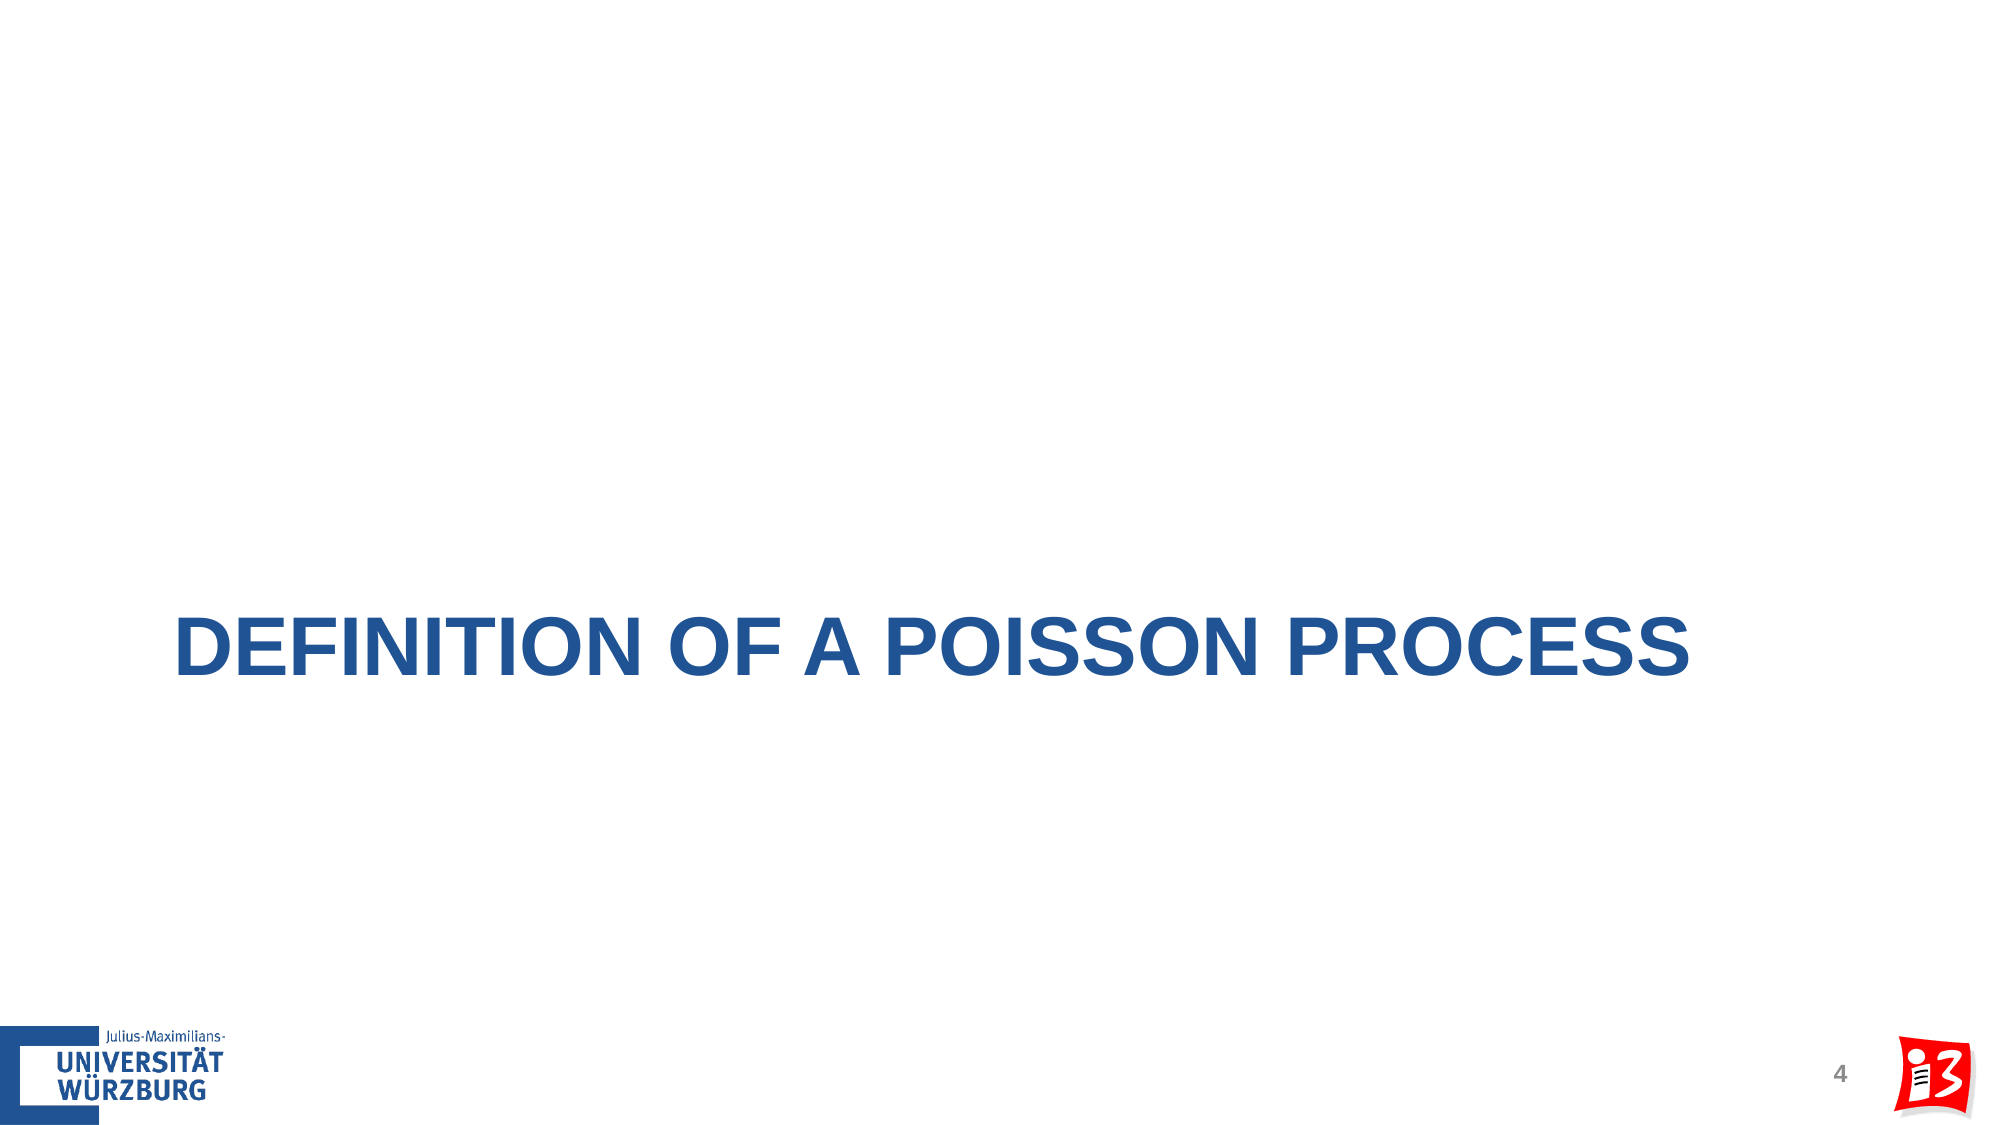

# Definition of a Poisson Process

4